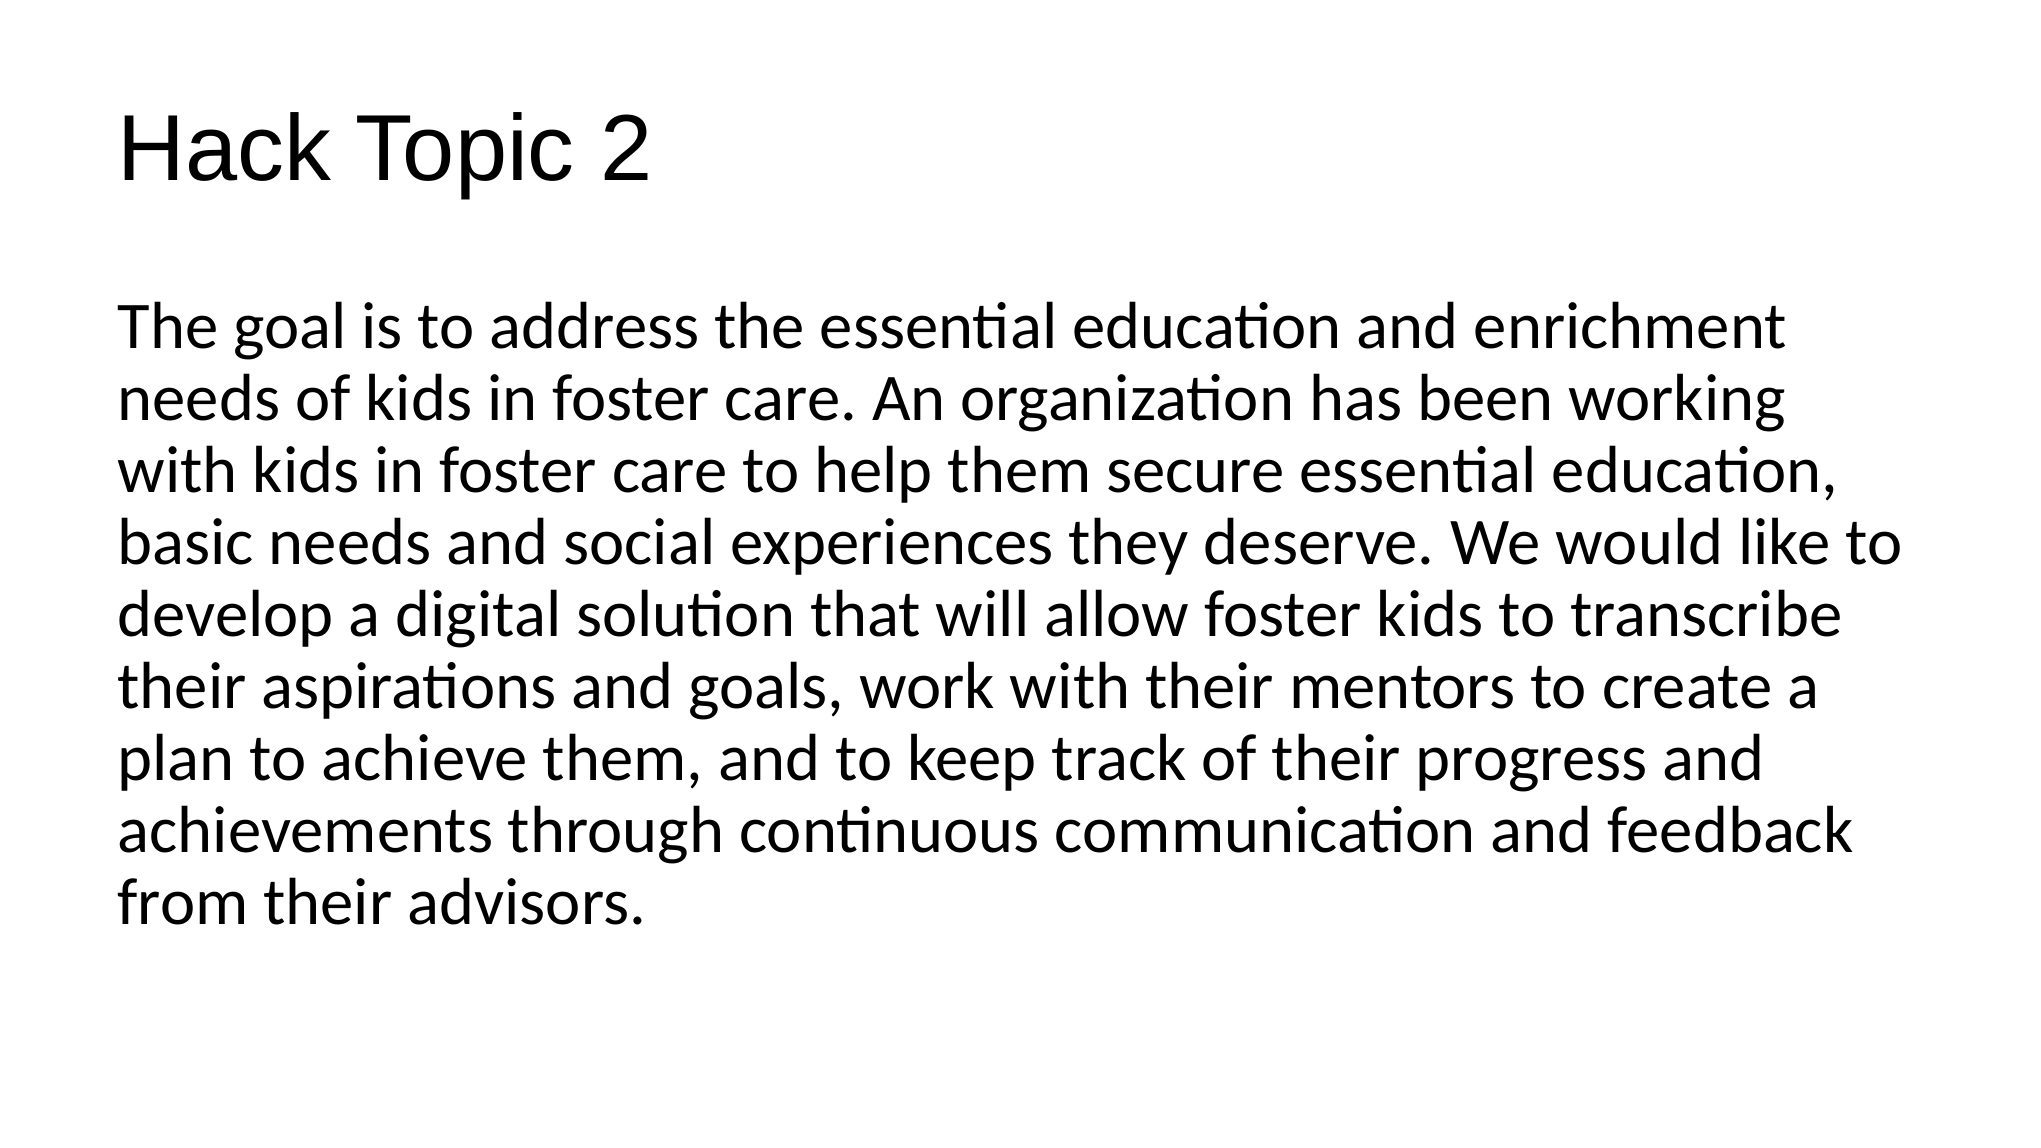

# Hack Topic 2
The goal is to address the essential education and enrichment needs of kids in foster care. An organization has been working with kids in foster care to help them secure essential education, basic needs and social experiences they deserve. ​We would like to develop a digital solution that will allow foster kids to transcribe their aspirations and goals, work with their mentors to create a plan to achieve them, and to keep track of their progress and achievements through continuous communication and feedback from their advisors.​​